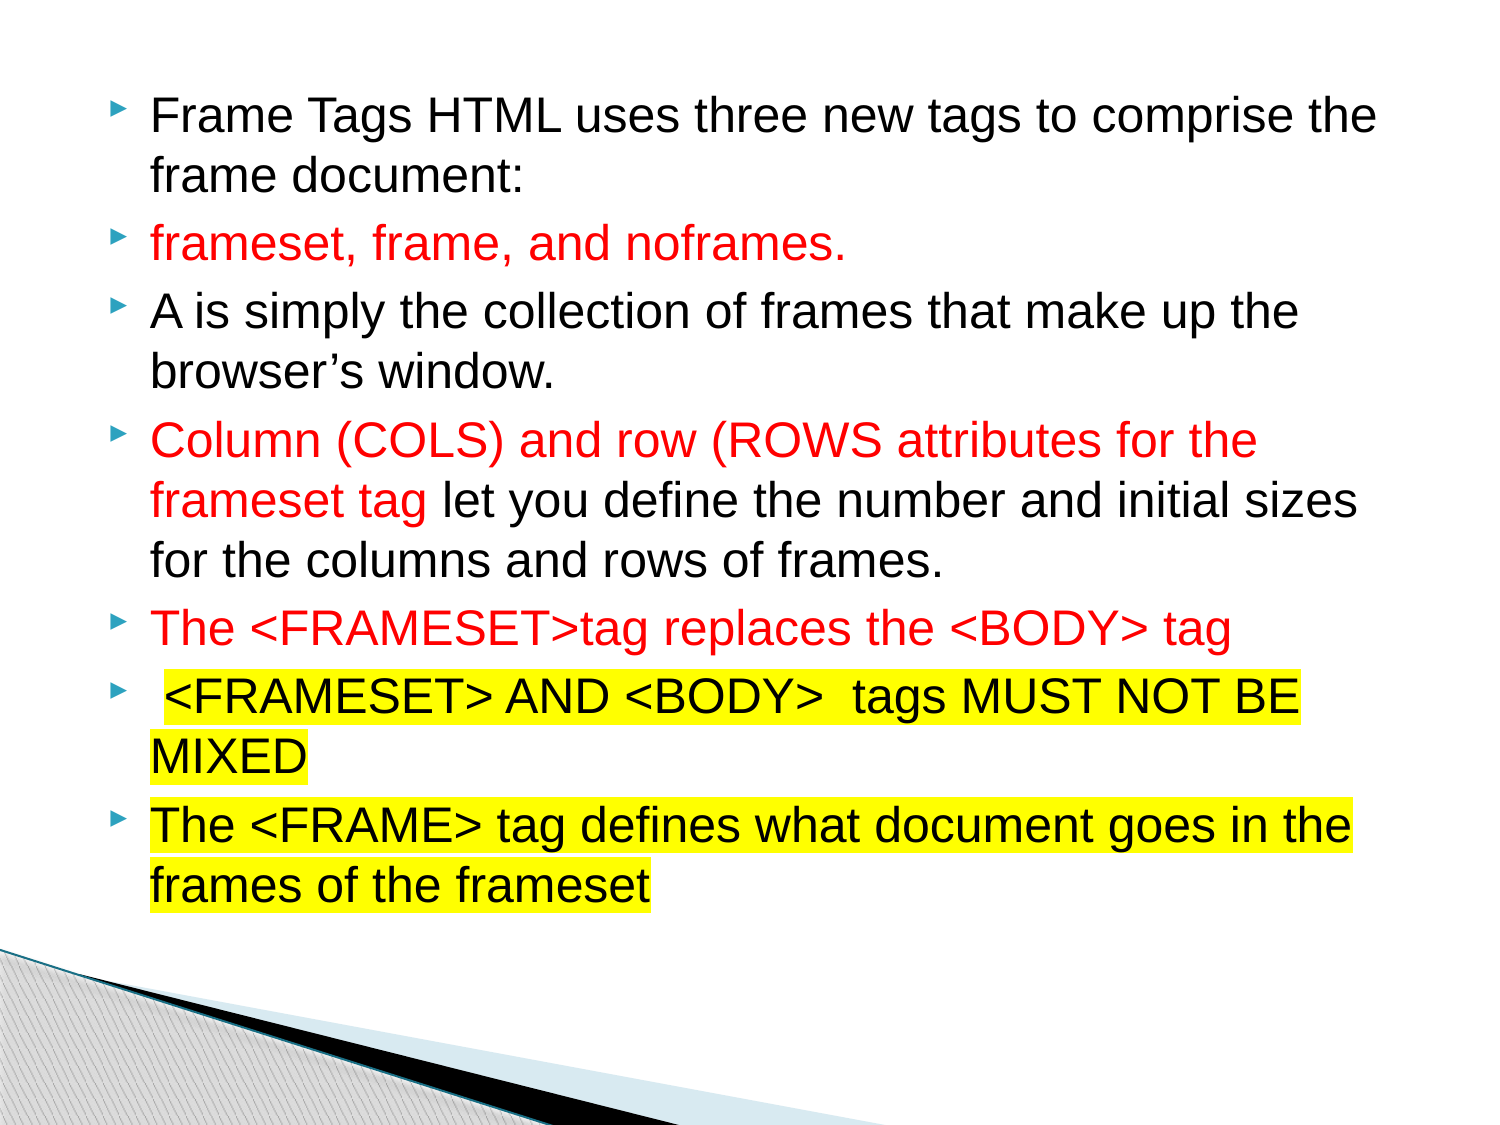

Frame Tags HTML uses three new tags to comprise the frame document:
frameset, frame, and noframes.
A is simply the collection of frames that make up the browser’s window.
Column (COLS) and row (ROWS attributes for the frameset tag let you define the number and initial sizes for the columns and rows of frames.
The <FRAMESET>tag replaces the <BODY> tag
 <FRAMESET> AND <BODY>  tags MUST NOT BE MIXED
The <FRAME> tag defines what document goes in the frames of the frameset